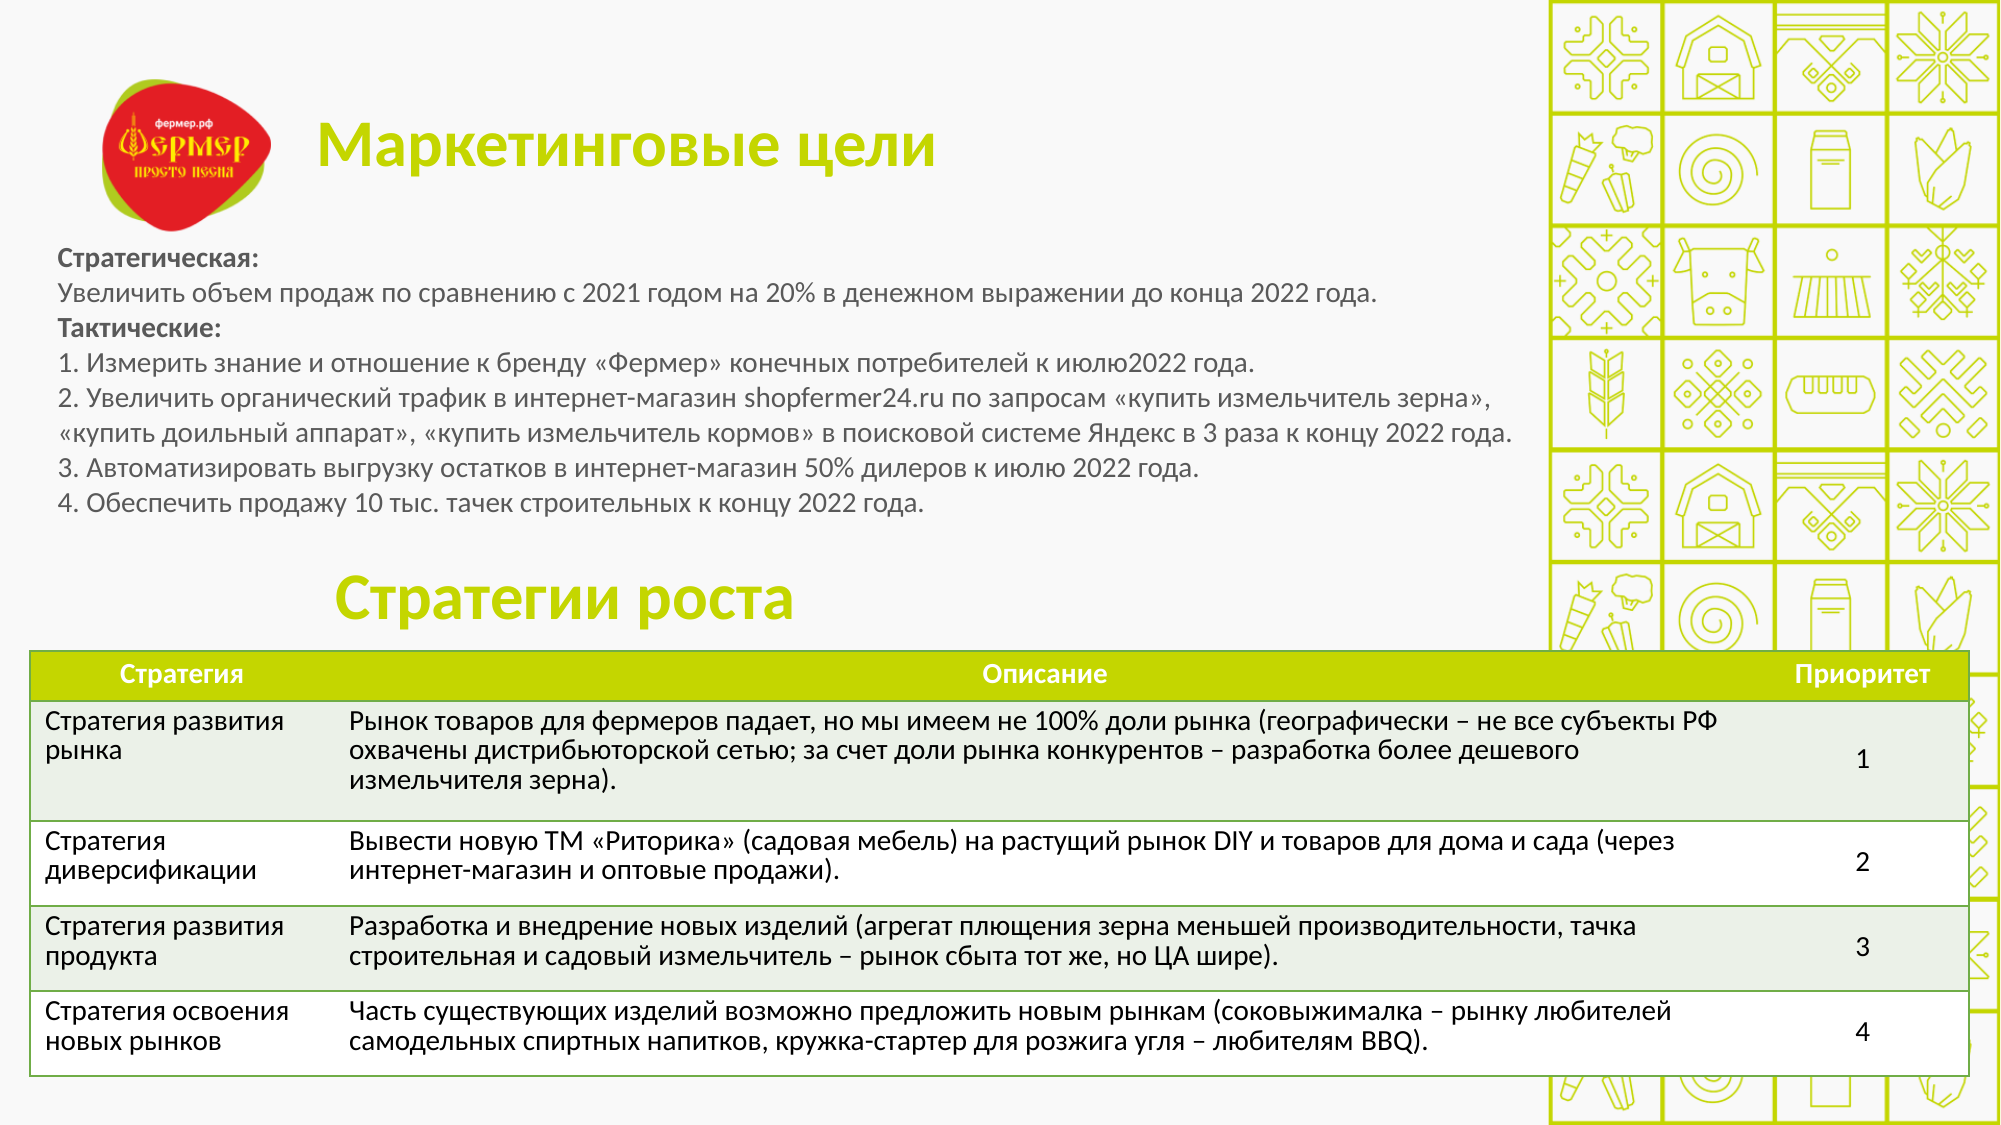

# Маркетинговые цели
Стратегическая:
Увеличить объем продаж по сравнению с 2021 годом на 20% в денежном выражении до конца 2022 года.
Тактические:
1. Измерить знание и отношение к бренду «Фермер» конечных потребителей к июлю2022 года.
2. Увеличить органический трафик в интернет-магазин shopfermer24.ru по запросам «купить измельчитель зерна», «купить доильный аппарат», «купить измельчитель кормов» в поисковой системе Яндекс в 3 раза к концу 2022 года.
3. Автоматизировать выгрузку остатков в интернет-магазин 50% дилеров к июлю 2022 года.
4. Обеспечить продажу 10 тыс. тачек строительных к концу 2022 года.
Стратегии роста
| Стратегия | Описание | Приоритет |
| --- | --- | --- |
| Стратегия развития рынка | Рынок товаров для фермеров падает, но мы имеем не 100% доли рынка (географически – не все субъекты РФ охвачены дистрибьюторской сетью; за счет доли рынка конкурентов – разработка более дешевого измельчителя зерна). | 1 |
| Стратегия диверсификации | Вывести новую ТМ «Риторика» (садовая мебель) на растущий рынок DIY и товаров для дома и сада (через интернет-магазин и оптовые продажи). | 2 |
| Стратегия развития продукта | Разработка и внедрение новых изделий (агрегат плющения зерна меньшей производительности, тачка строительная и садовый измельчитель – рынок сбыта тот же, но ЦА шире). | 3 |
| Стратегия освоения новых рынков | Часть существующих изделий возможно предложить новым рынкам (соковыжималка – рынку любителей самодельных спиртных напитков, кружка-стартер для розжига угля – любителям BBQ). | 4 |